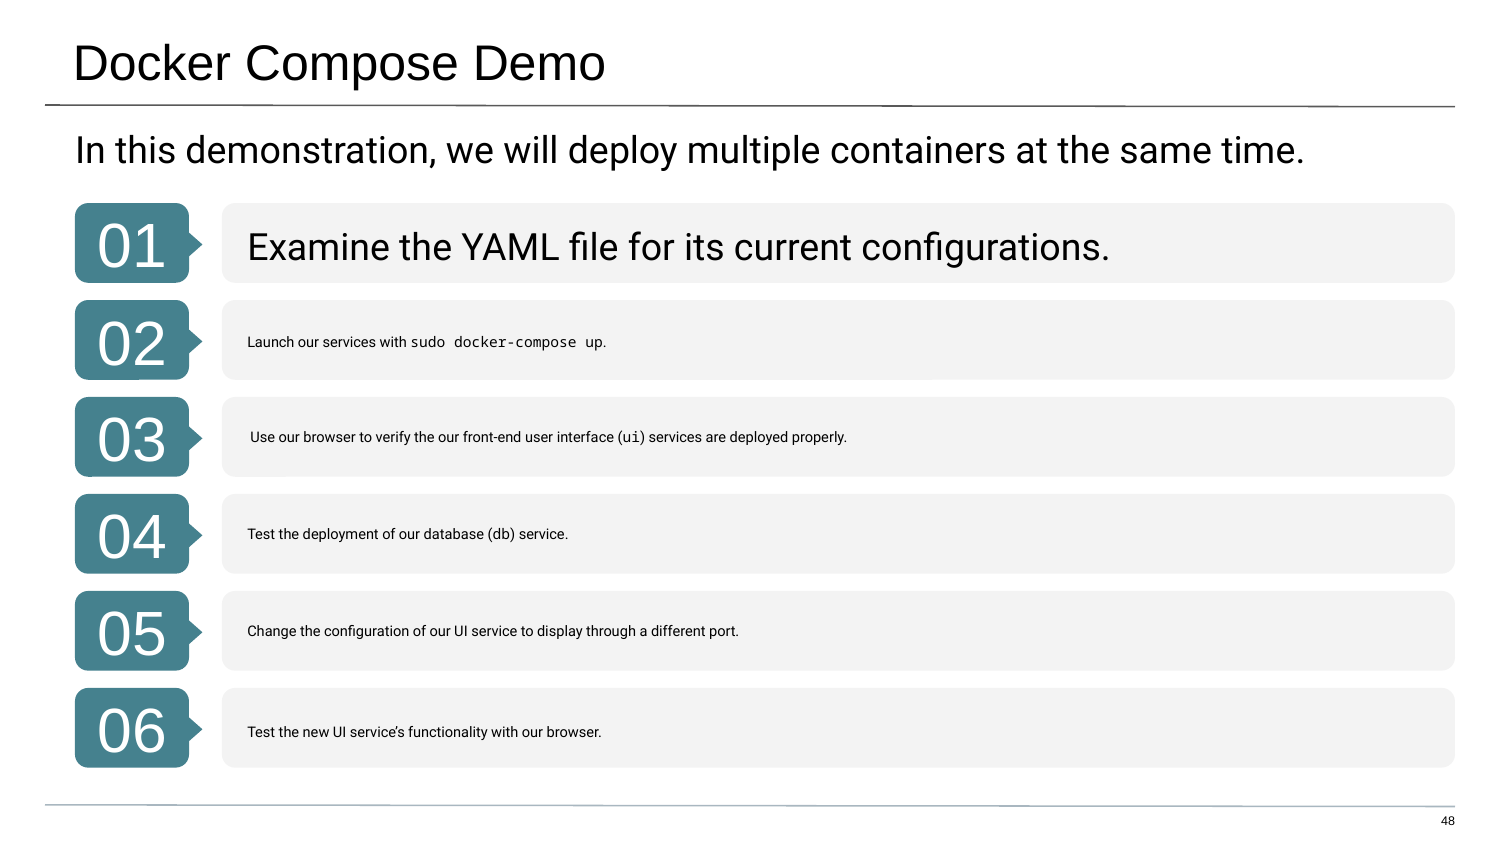

# Docker Compose Demo
In this demonstration, we will deploy multiple containers at the same time.
01

Examine the YAML file for its current configurations.
02

Launch our services with sudo docker-compose up.
03

Use our browser to verify the our front-end user interface (ui) services are deployed properly.
04

Test the deployment of our database (db) service.
05

Change the configuration of our UI service to display through a different port.
06

Test the new UI service’s functionality with our browser.
48